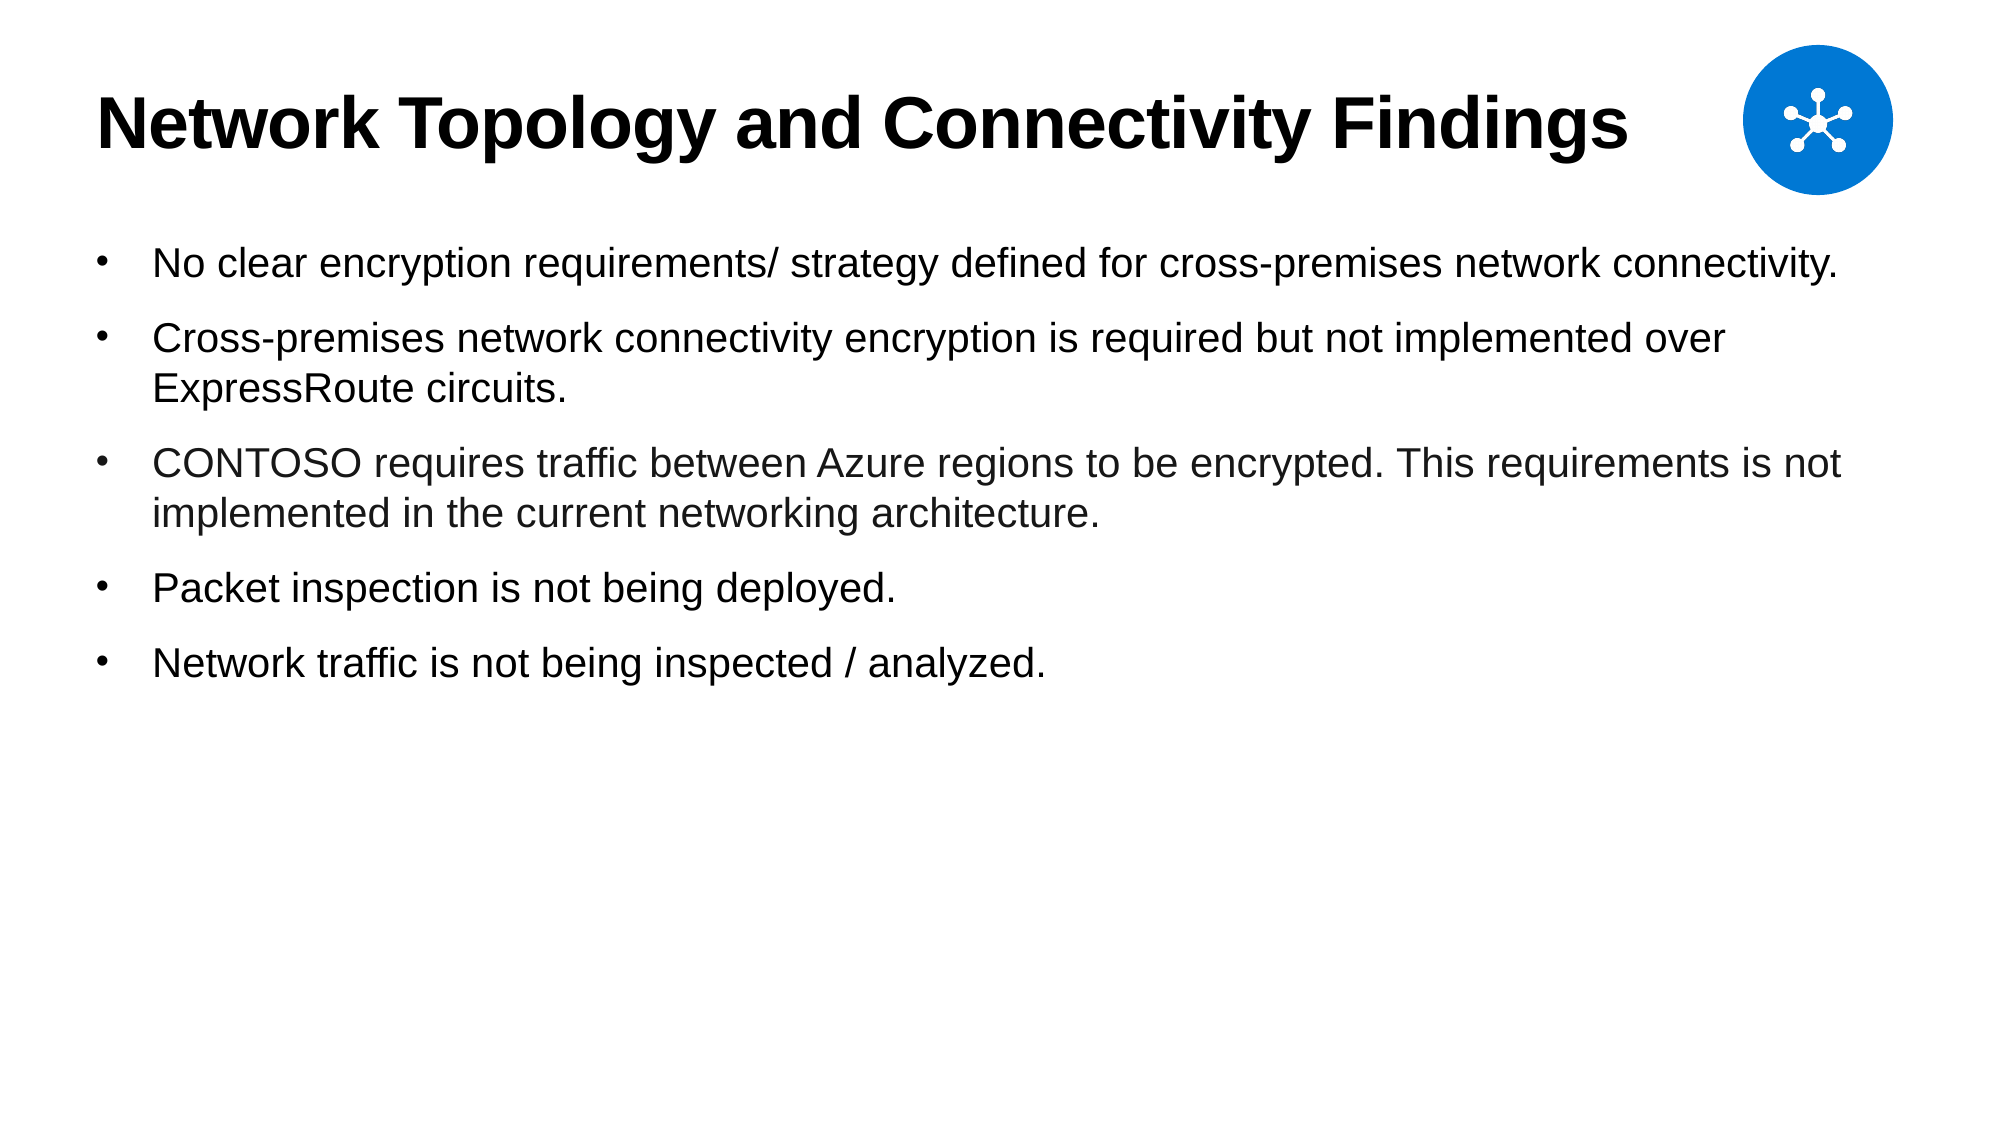

# Network Topology and Connectivity Findings
No clear encryption requirements/ strategy defined for cross-premises network connectivity.
Cross-premises network connectivity encryption is required but not implemented over ExpressRoute circuits.
CONTOSO requires traffic between Azure regions to be encrypted. This requirements is not implemented in the current networking architecture.
Packet inspection is not being deployed.
Network traffic is not being inspected / analyzed.